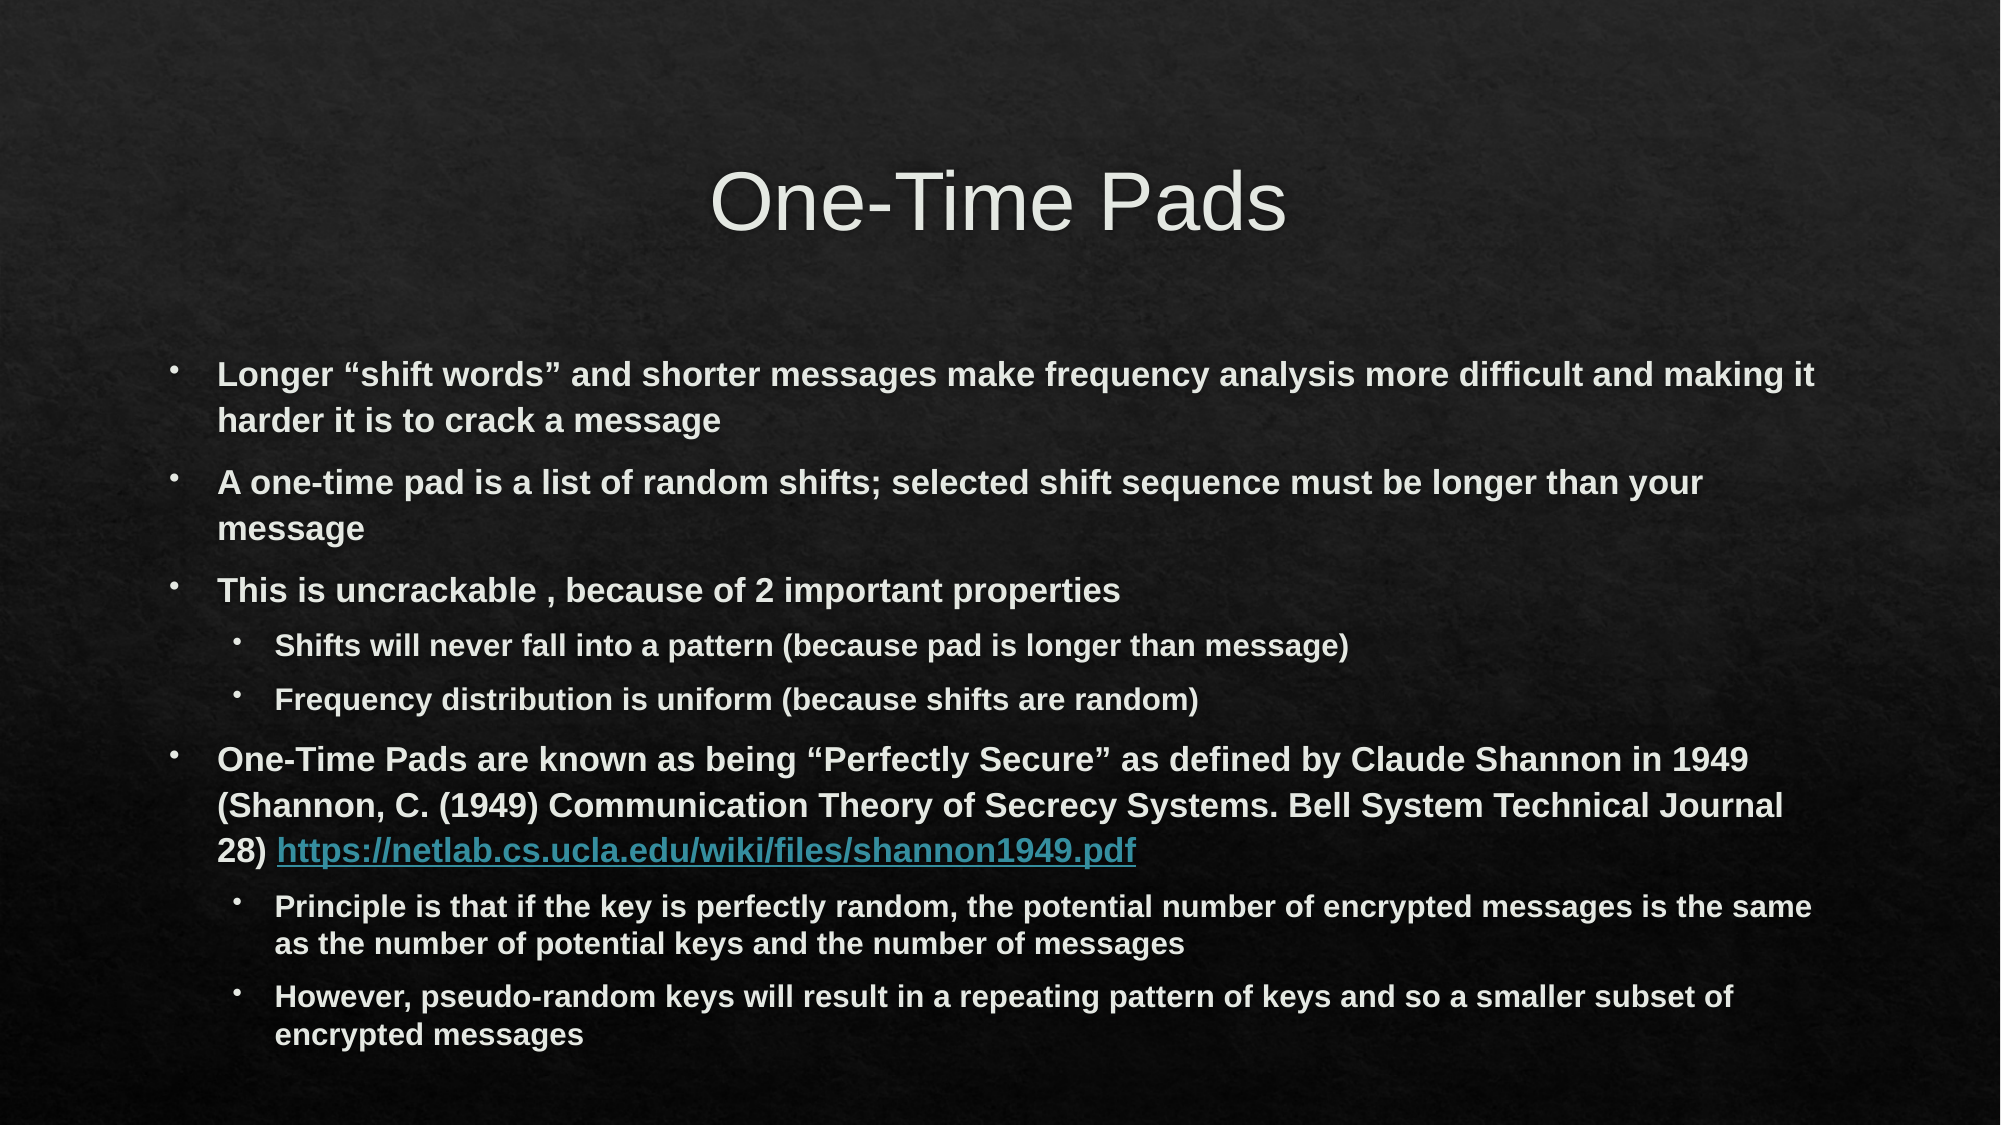

# One-Time Pads
Longer “shift words” and shorter messages make frequency analysis more difficult and making it harder it is to crack a message
A one-time pad is a list of random shifts; selected shift sequence must be longer than your message
This is uncrackable , because of 2 important properties
Shifts will never fall into a pattern (because pad is longer than message)
Frequency distribution is uniform (because shifts are random)
One-Time Pads are known as being “Perfectly Secure” as defined by Claude Shannon in 1949 (Shannon, C. (1949) Communication Theory of Secrecy Systems. Bell System Technical Journal 28) https://netlab.cs.ucla.edu/wiki/files/shannon1949.pdf
Principle is that if the key is perfectly random, the potential number of encrypted messages is the same as the number of potential keys and the number of messages
However, pseudo-random keys will result in a repeating pattern of keys and so a smaller subset of encrypted messages